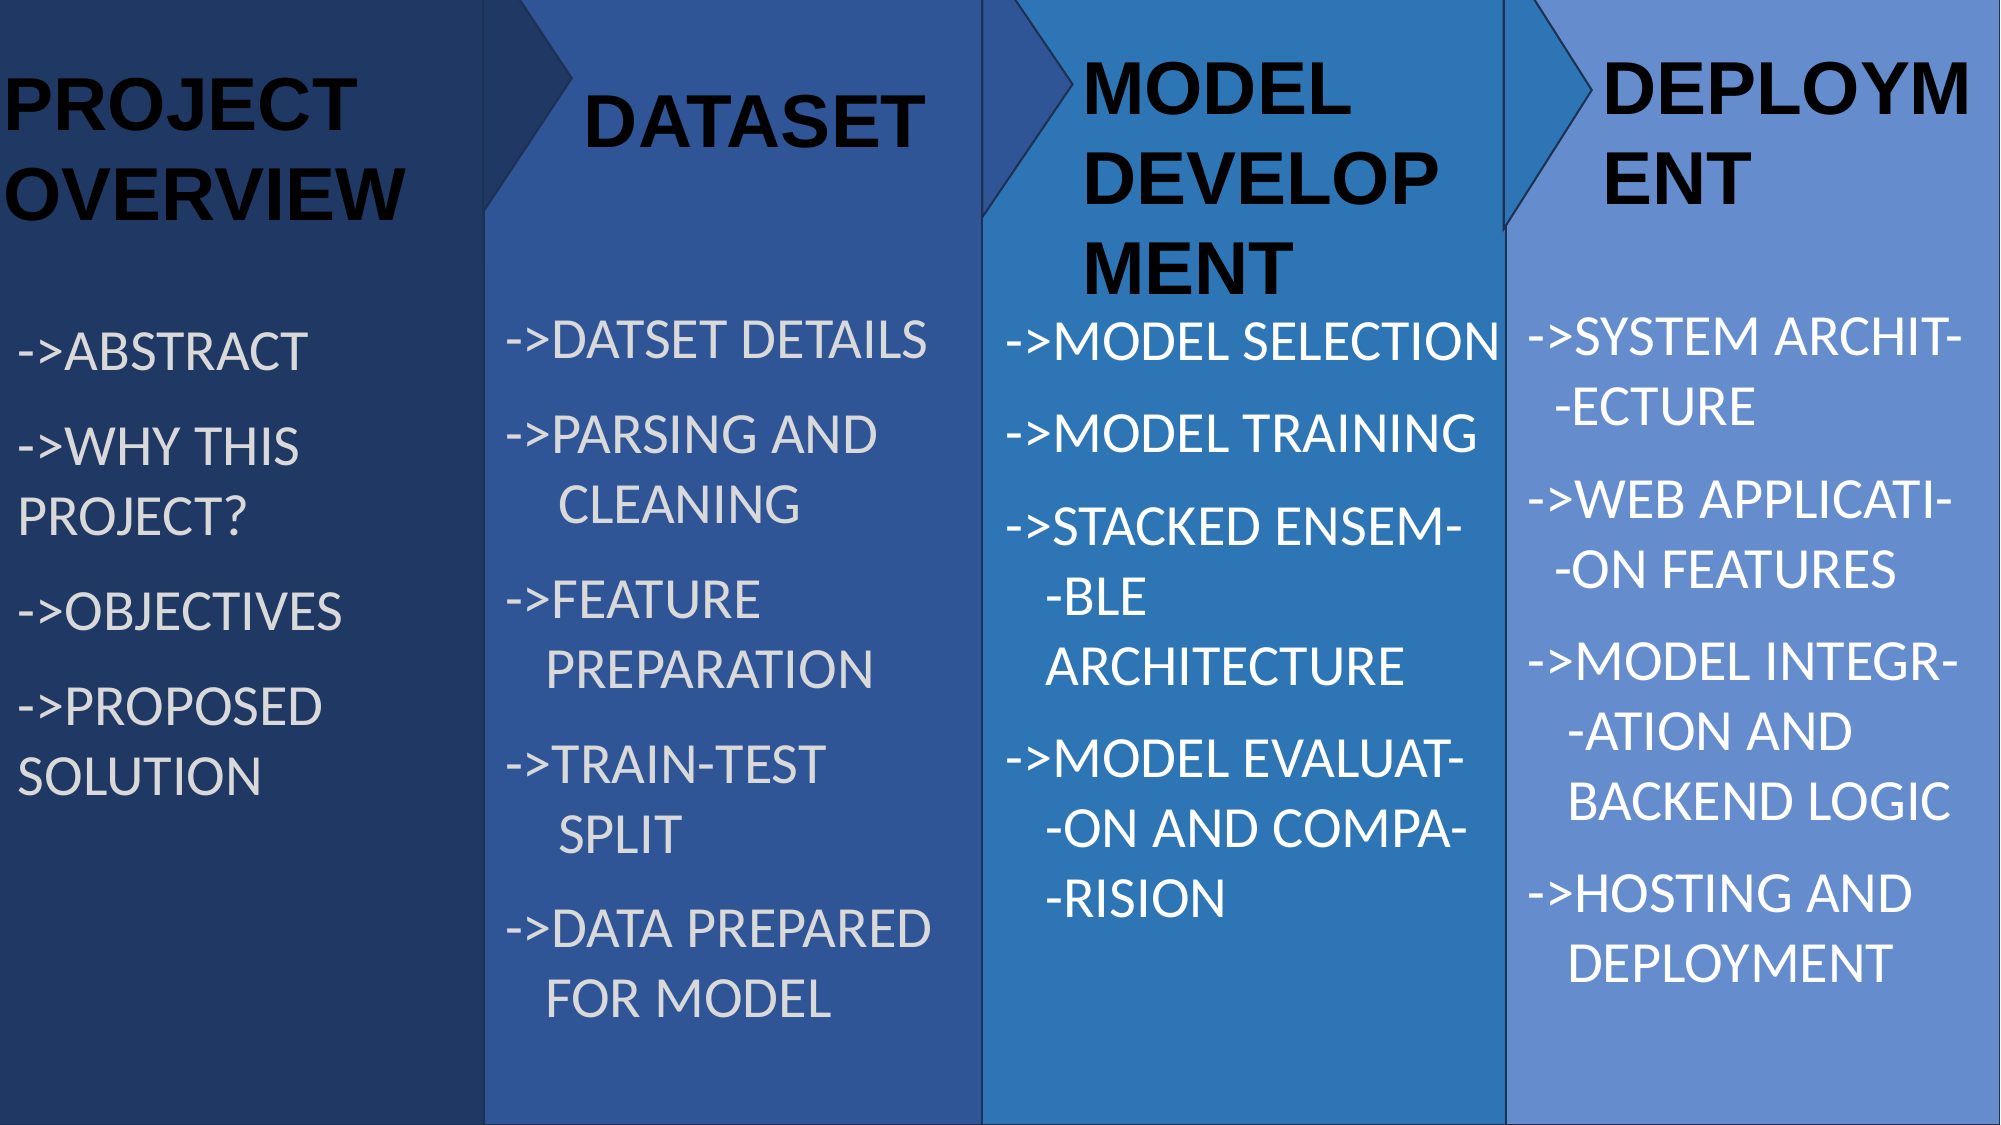

MODEL DEVELOPMENT
DEPLOYMENT

PROJECT OVERVIEW
DATASET
->SYSTEM ARCHIT-
  -ECTURE

->WEB APPLICATI-
  -ON FEATURES

->MODEL INTEGR-
   -ATION AND
   BACKEND LOGIC

->HOSTING AND
   DEPLOYMENT
->DATSET DETAILS

->PARSING AND
    CLEANING

->FEATURE
   PREPARATION

->TRAIN-TEST
    SPLIT

->DATA PREPARED
   FOR MODEL
->MODEL SELECTION

->MODEL TRAINING

->STACKED ENSEM-
   -BLE
   ARCHITECTURE

->MODEL EVALUAT-
   -ON AND COMPA-
   -RISION
->ABSTRACT

->WHY THIS PROJECT?

->OBJECTIVES

->PROPOSED SOLUTION